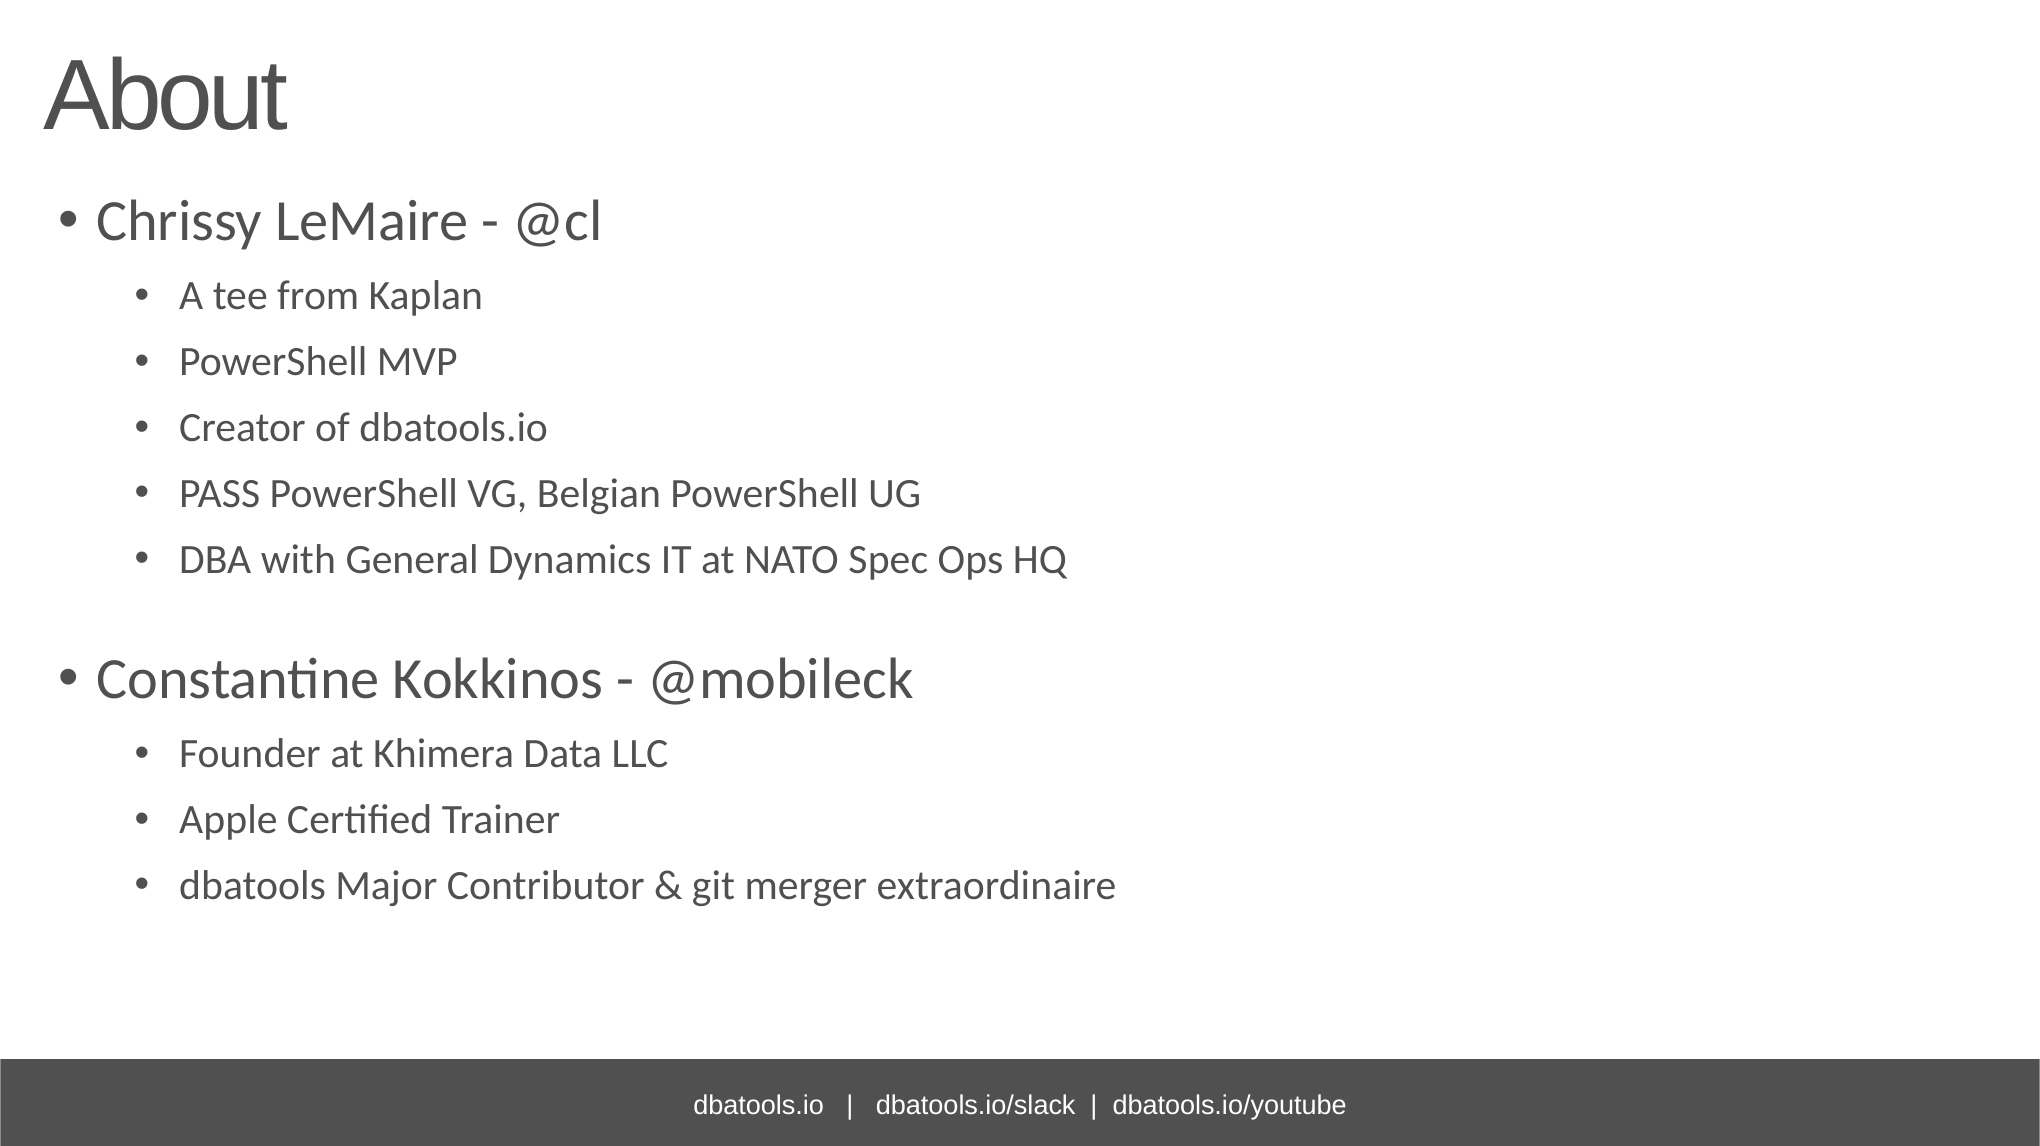

# About
Chrissy LeMaire - @cl
A tee from Kaplan
PowerShell MVP
Creator of dbatools.io
PASS PowerShell VG, Belgian PowerShell UG
DBA with General Dynamics IT at NATO Spec Ops HQ
Constantine Kokkinos - @mobileck
Founder at Khimera Data LLC
Apple Certified Trainer
dbatools Major Contributor & git merger extraordinaire

dbatools.io   |   dbatools.io/slack  |  dbatools.io/youtube